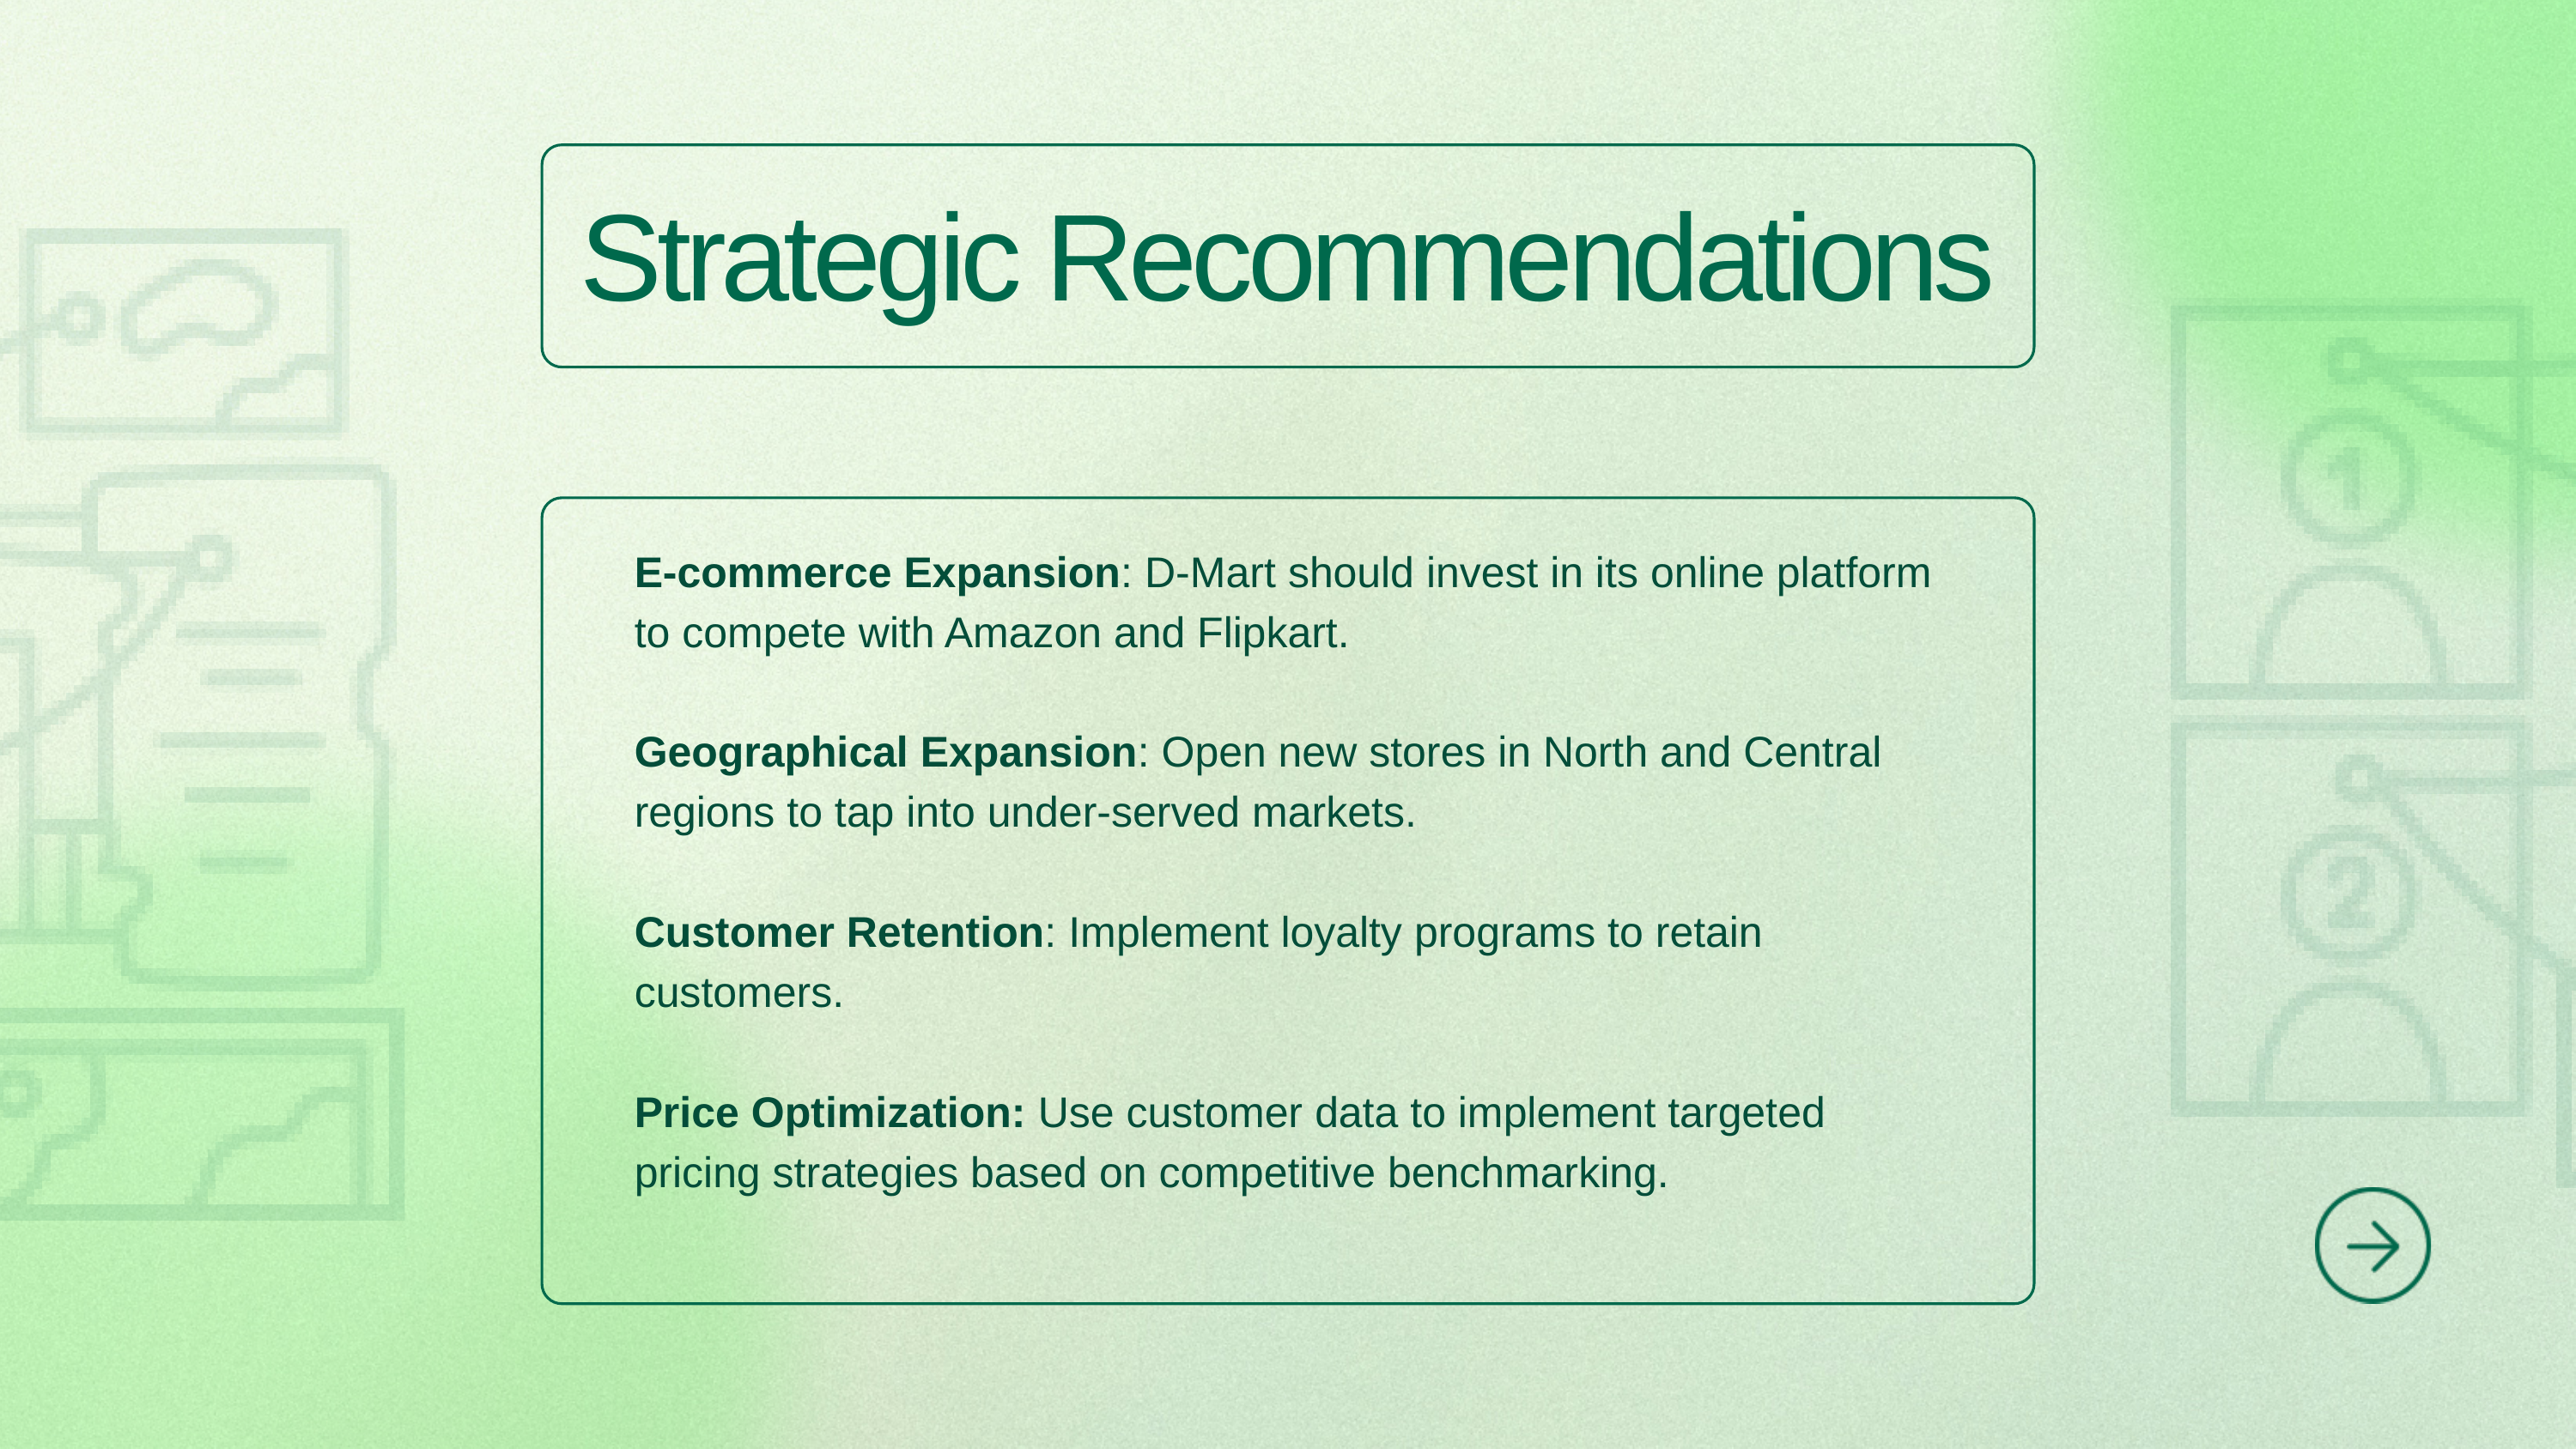

Strategic Recommendations

E-commerce Expansion: D-Mart should invest in its online platform to compete with Amazon and Flipkart.

Geographical Expansion: Open new stores in North and Central regions to tap into under-served markets.

Customer Retention: Implement loyalty programs to retain customers.

Price Optimization: Use customer data to implement targeted pricing strategies based on competitive benchmarking.